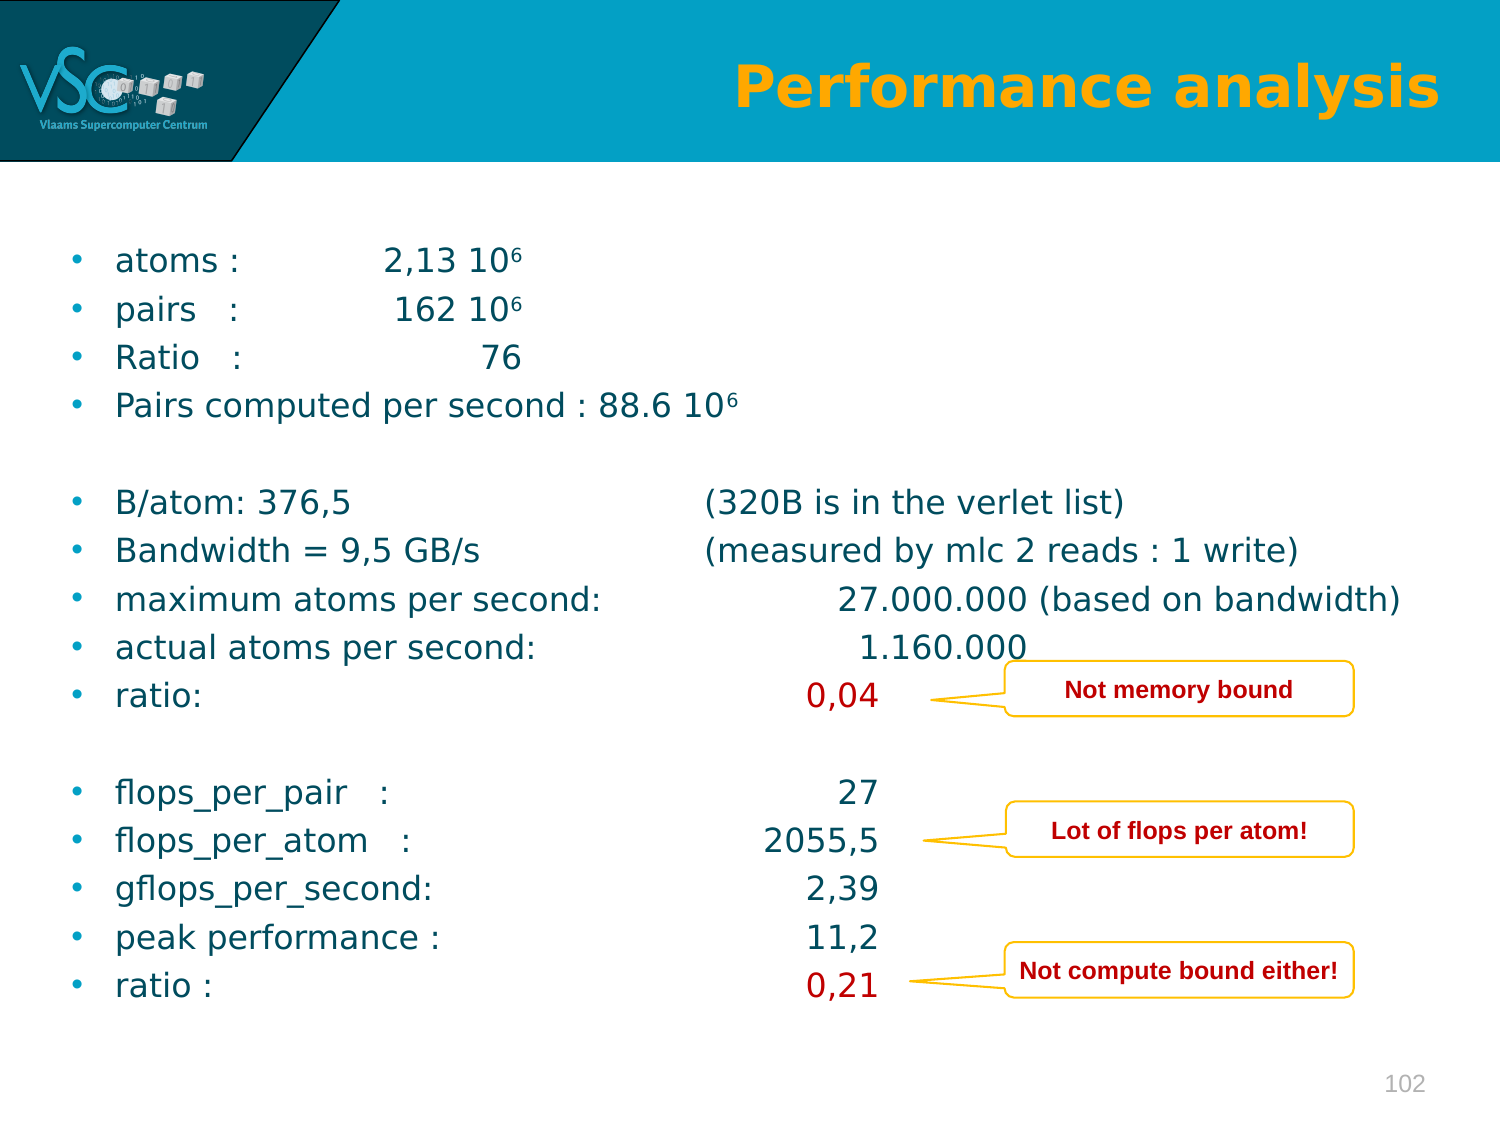

# Performance analysis
atoms : 	2,13 106
pairs   : 	162 106
Ratio   :	76
Pairs computed per second : 88.6 106

B/atom: 376,5 	(320B is in the verlet list)
Bandwidth = 9,5 GB/s 	(measured by mlc 2 reads : 1 write)
maximum atoms per second: 	27.000.000 (based on bandwidth)
actual atoms per second: 	1.160.000
ratio: 	0,04

flops_per_pair   : 	27
flops_per_atom   : 	2055,5
gflops_per_second: 	2,39
peak performance : 	11,2
ratio : 	0,21
Not memory bound
Lot of flops per atom!
Not compute bound either!
102